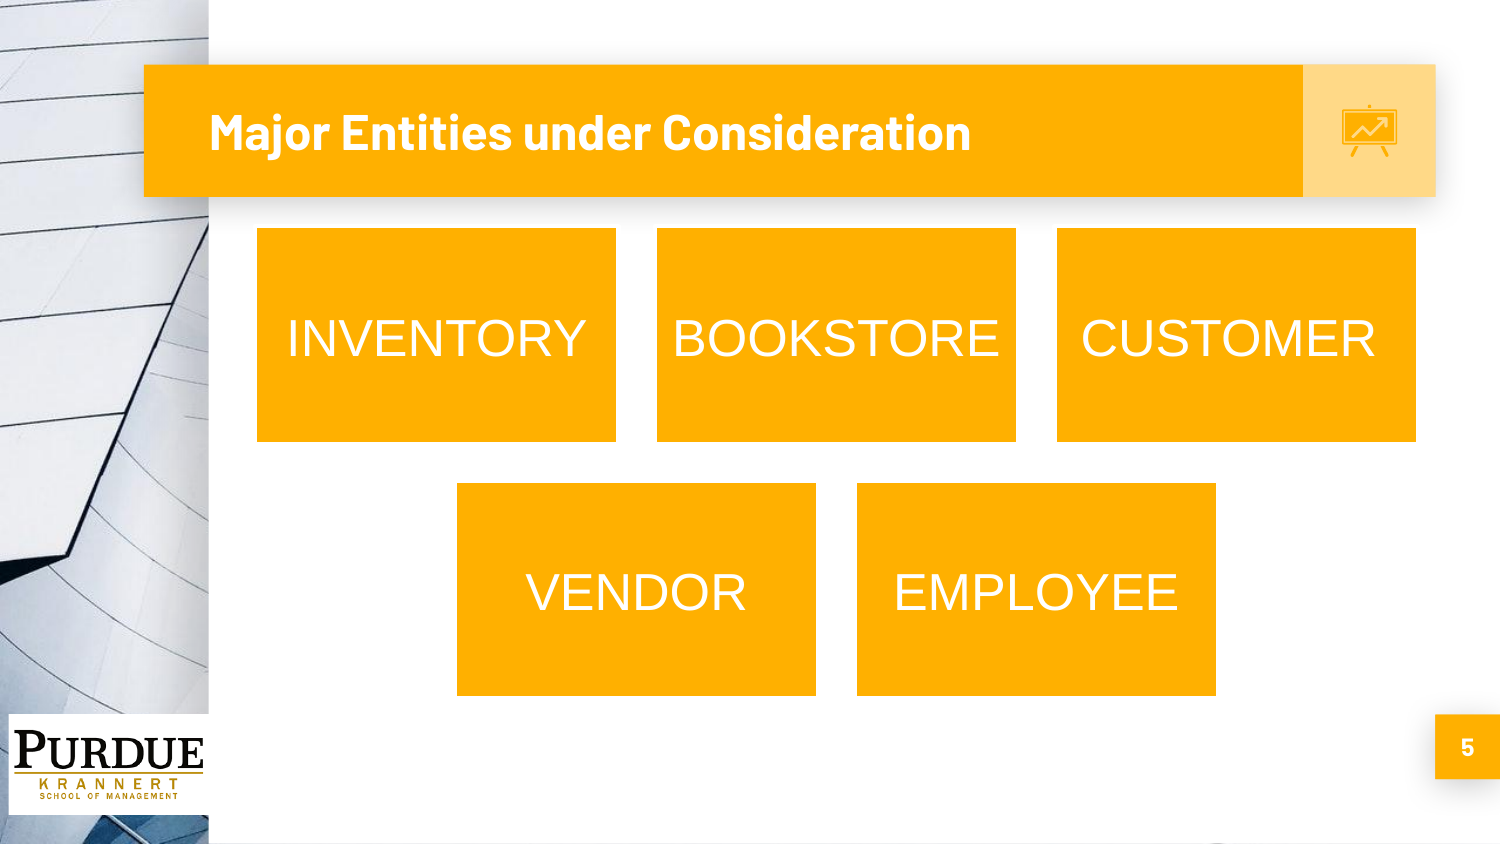

# Major Entities under Consideration

INVENTORY
BOOKSTORE
CUSTOMER
VENDOR
EMPLOYEE
5